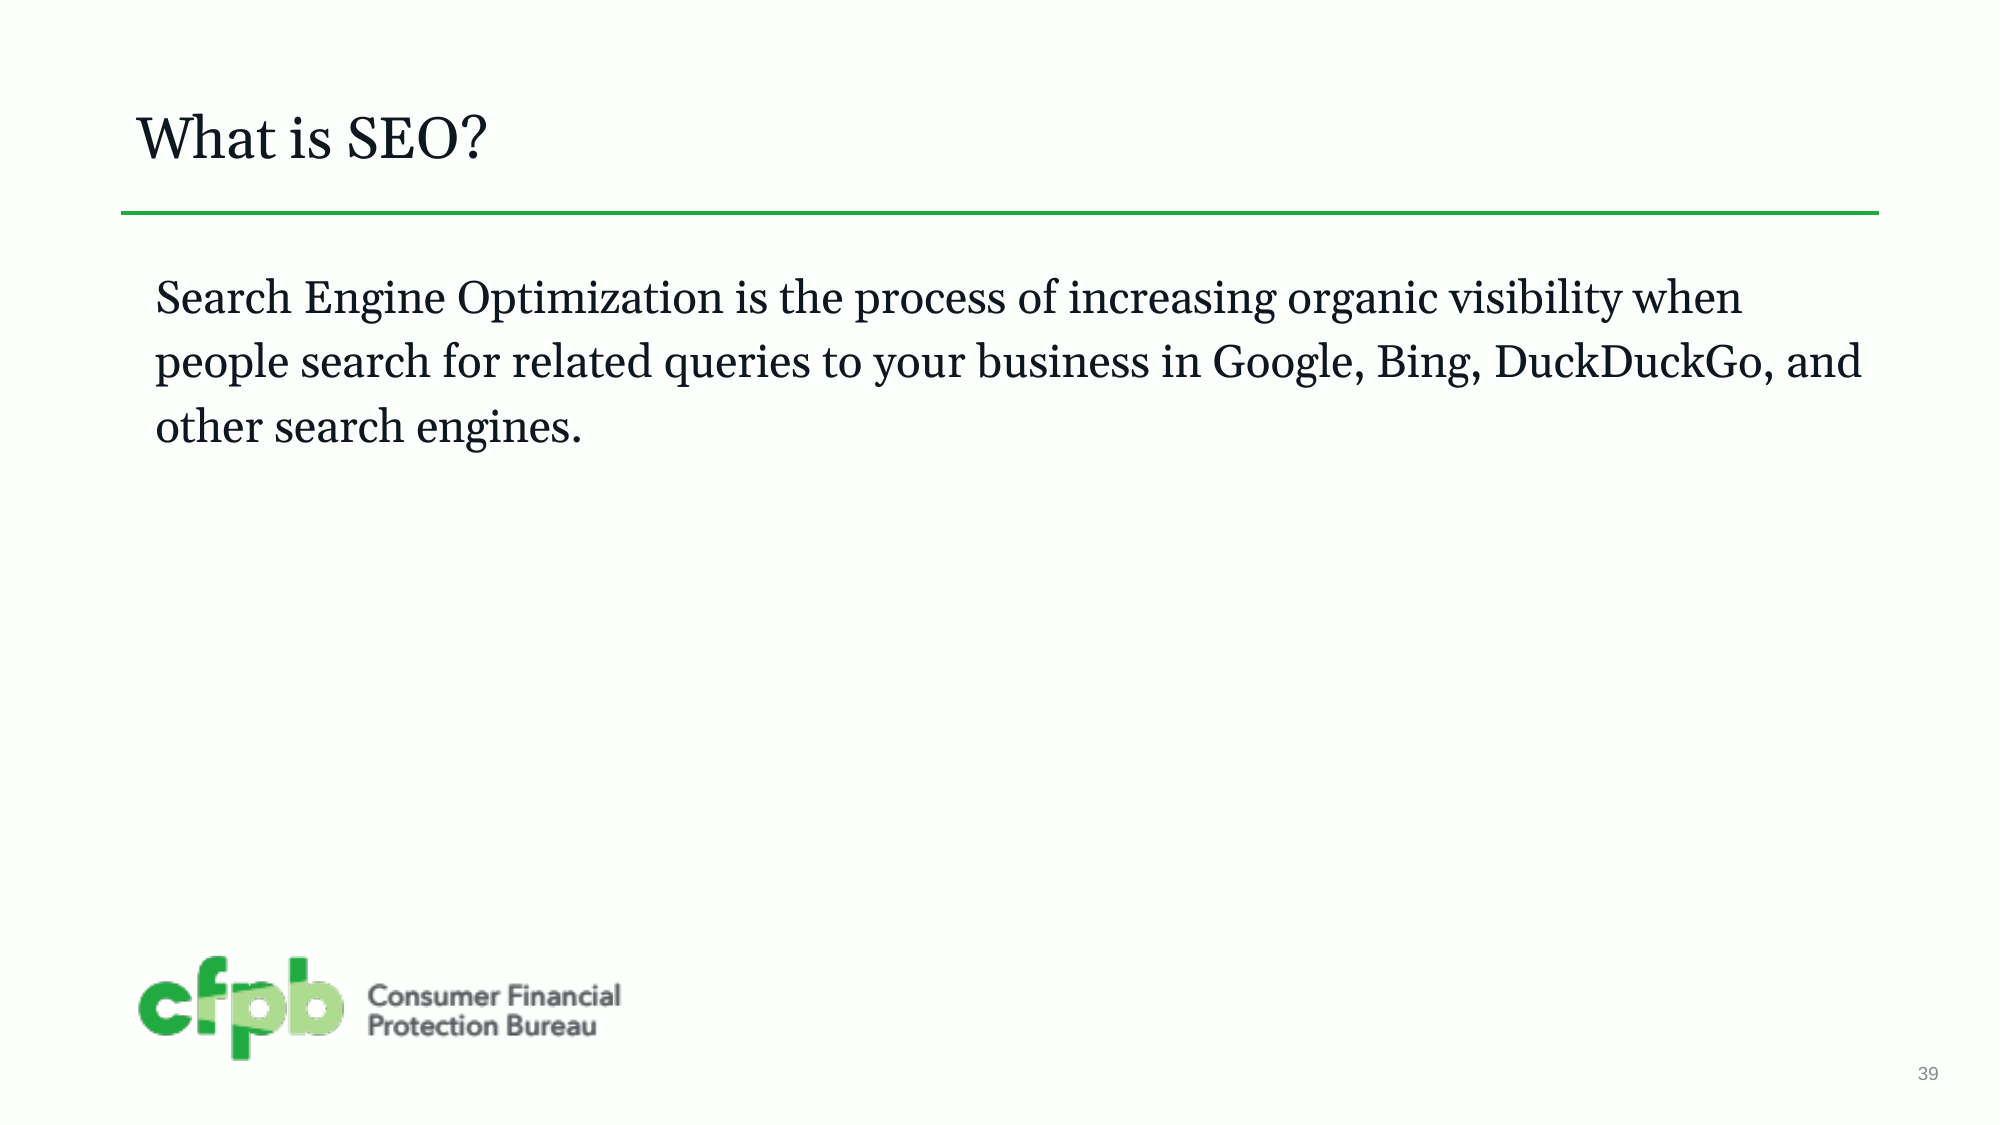

# What is SEO?
Search Engine Optimization is the process of increasing organic visibility when people search for related queries to your business in Google, Bing, DuckDuckGo, and other search engines.
39